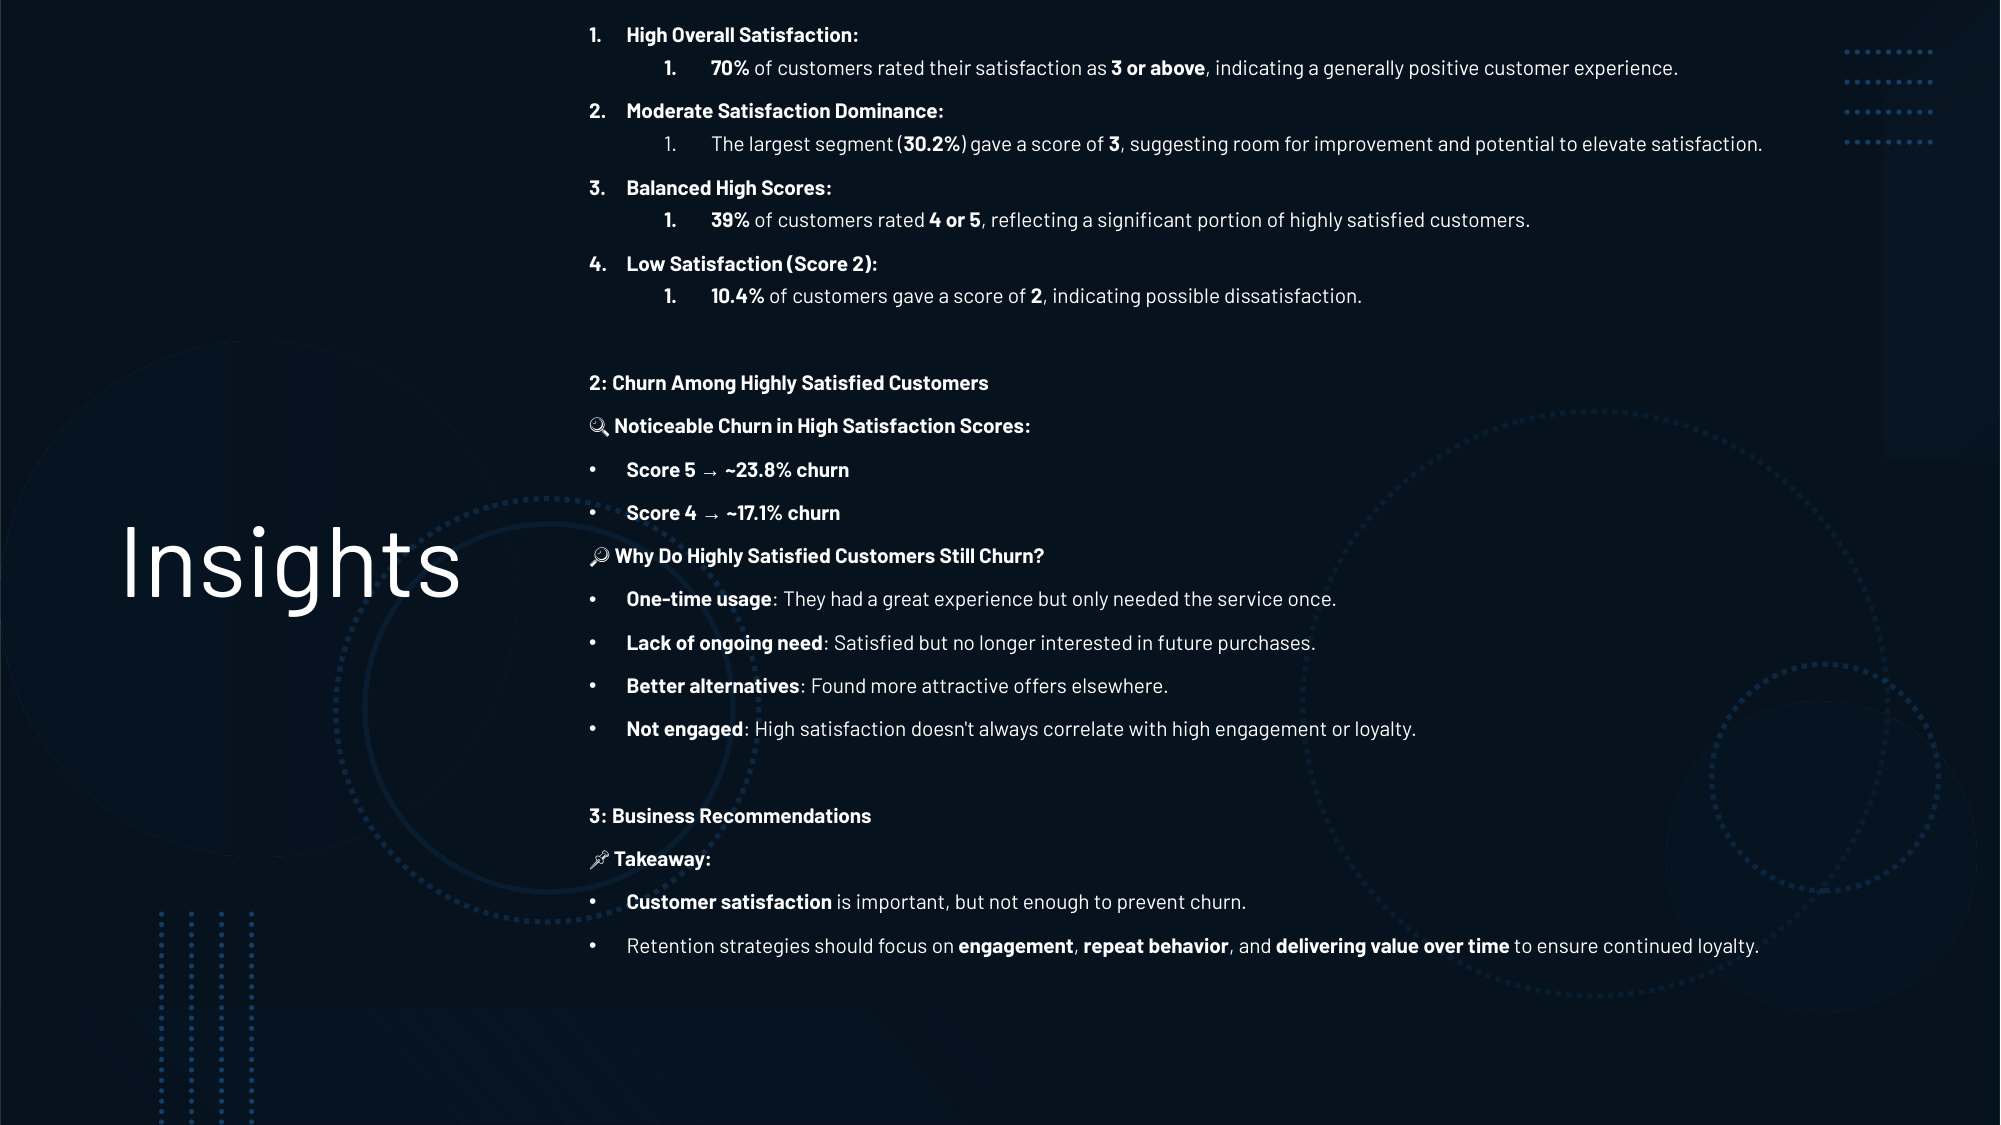

High Overall Satisfaction:
70% of customers rated their satisfaction as 3 or above, indicating a generally positive customer experience.
Moderate Satisfaction Dominance:
The largest segment (30.2%) gave a score of 3, suggesting room for improvement and potential to elevate satisfaction.
Balanced High Scores:
39% of customers rated 4 or 5, reflecting a significant portion of highly satisfied customers.
Low Satisfaction (Score 2):
10.4% of customers gave a score of 2, indicating possible dissatisfaction.

2: Churn Among Highly Satisfied Customers
🔍 Noticeable Churn in High Satisfaction Scores:
Score 5 → ~23.8% churn
Score 4 → ~17.1% churn
🔎 Why Do Highly Satisfied Customers Still Churn?
One-time usage: They had a great experience but only needed the service once.
Lack of ongoing need: Satisfied but no longer interested in future purchases.
Better alternatives: Found more attractive offers elsewhere.
Not engaged: High satisfaction doesn't always correlate with high engagement or loyalty.

3: Business Recommendations
📌 Takeaway:
Customer satisfaction is important, but not enough to prevent churn.
Retention strategies should focus on engagement, repeat behavior, and delivering value over time to ensure continued loyalty.

# Insights